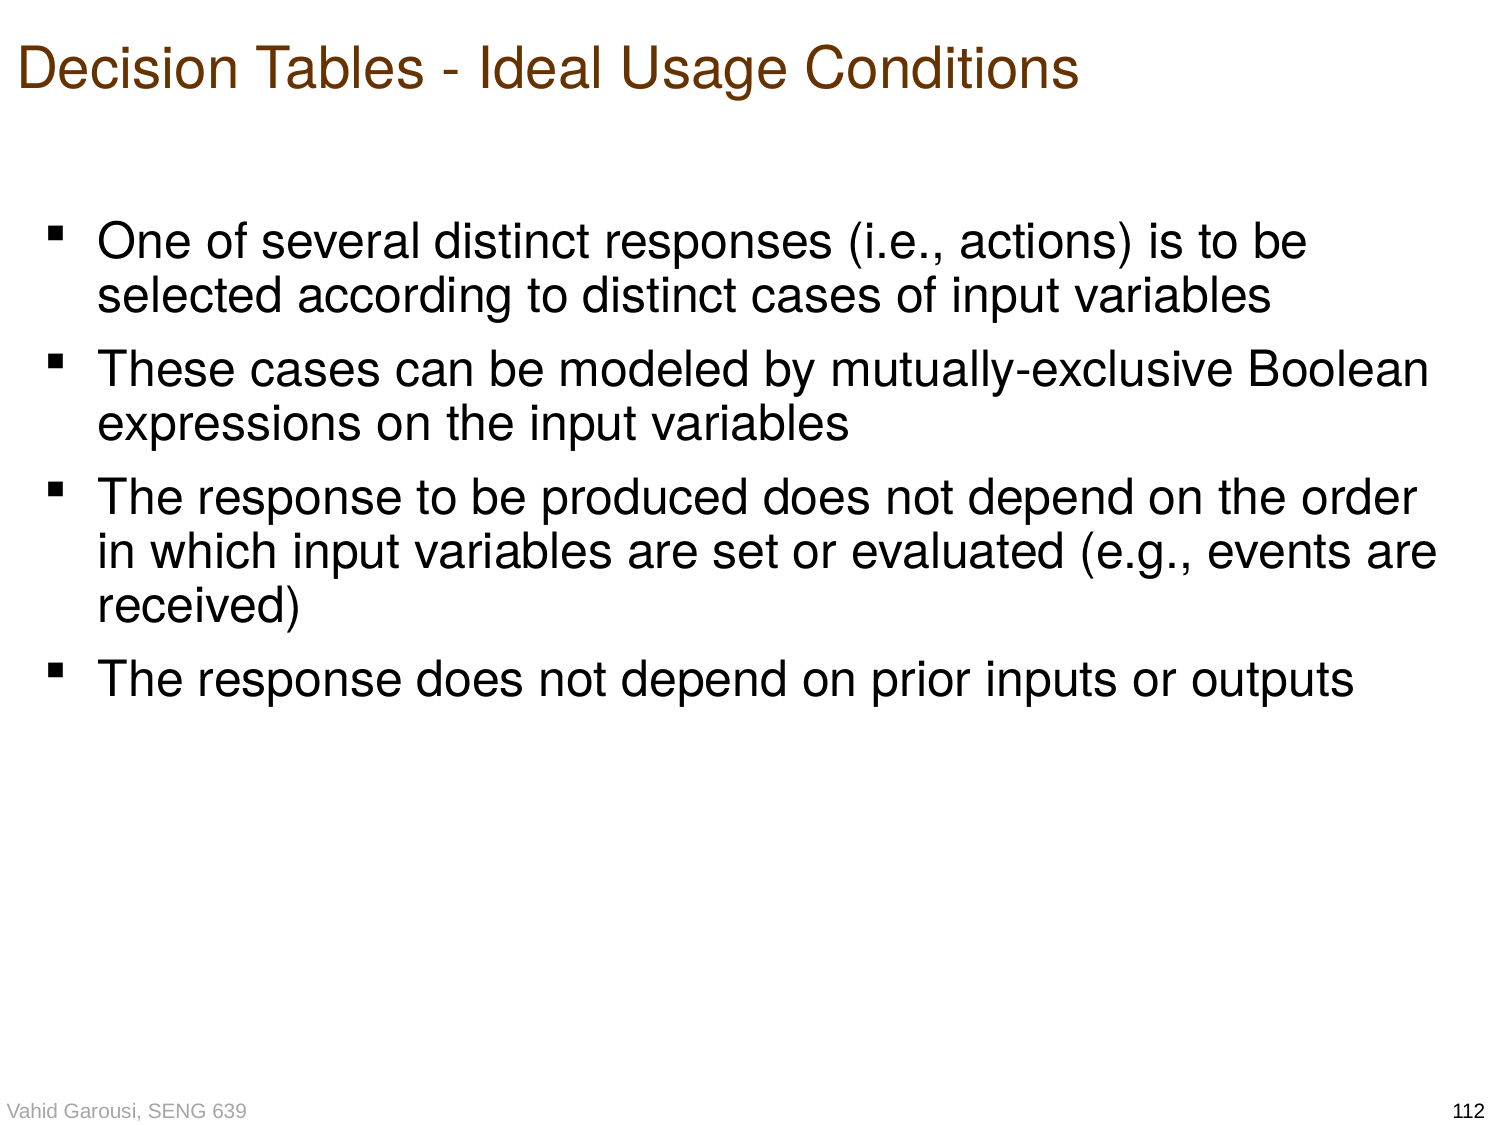

# Decision Tables - Ideal Usage Conditions
One of several distinct responses (i.e., actions) is to be selected according to distinct cases of input variables
These cases can be modeled by mutually-exclusive Boolean expressions on the input variables
The response to be produced does not depend on the order in which input variables are set or evaluated (e.g., events are received)
The response does not depend on prior inputs or outputs